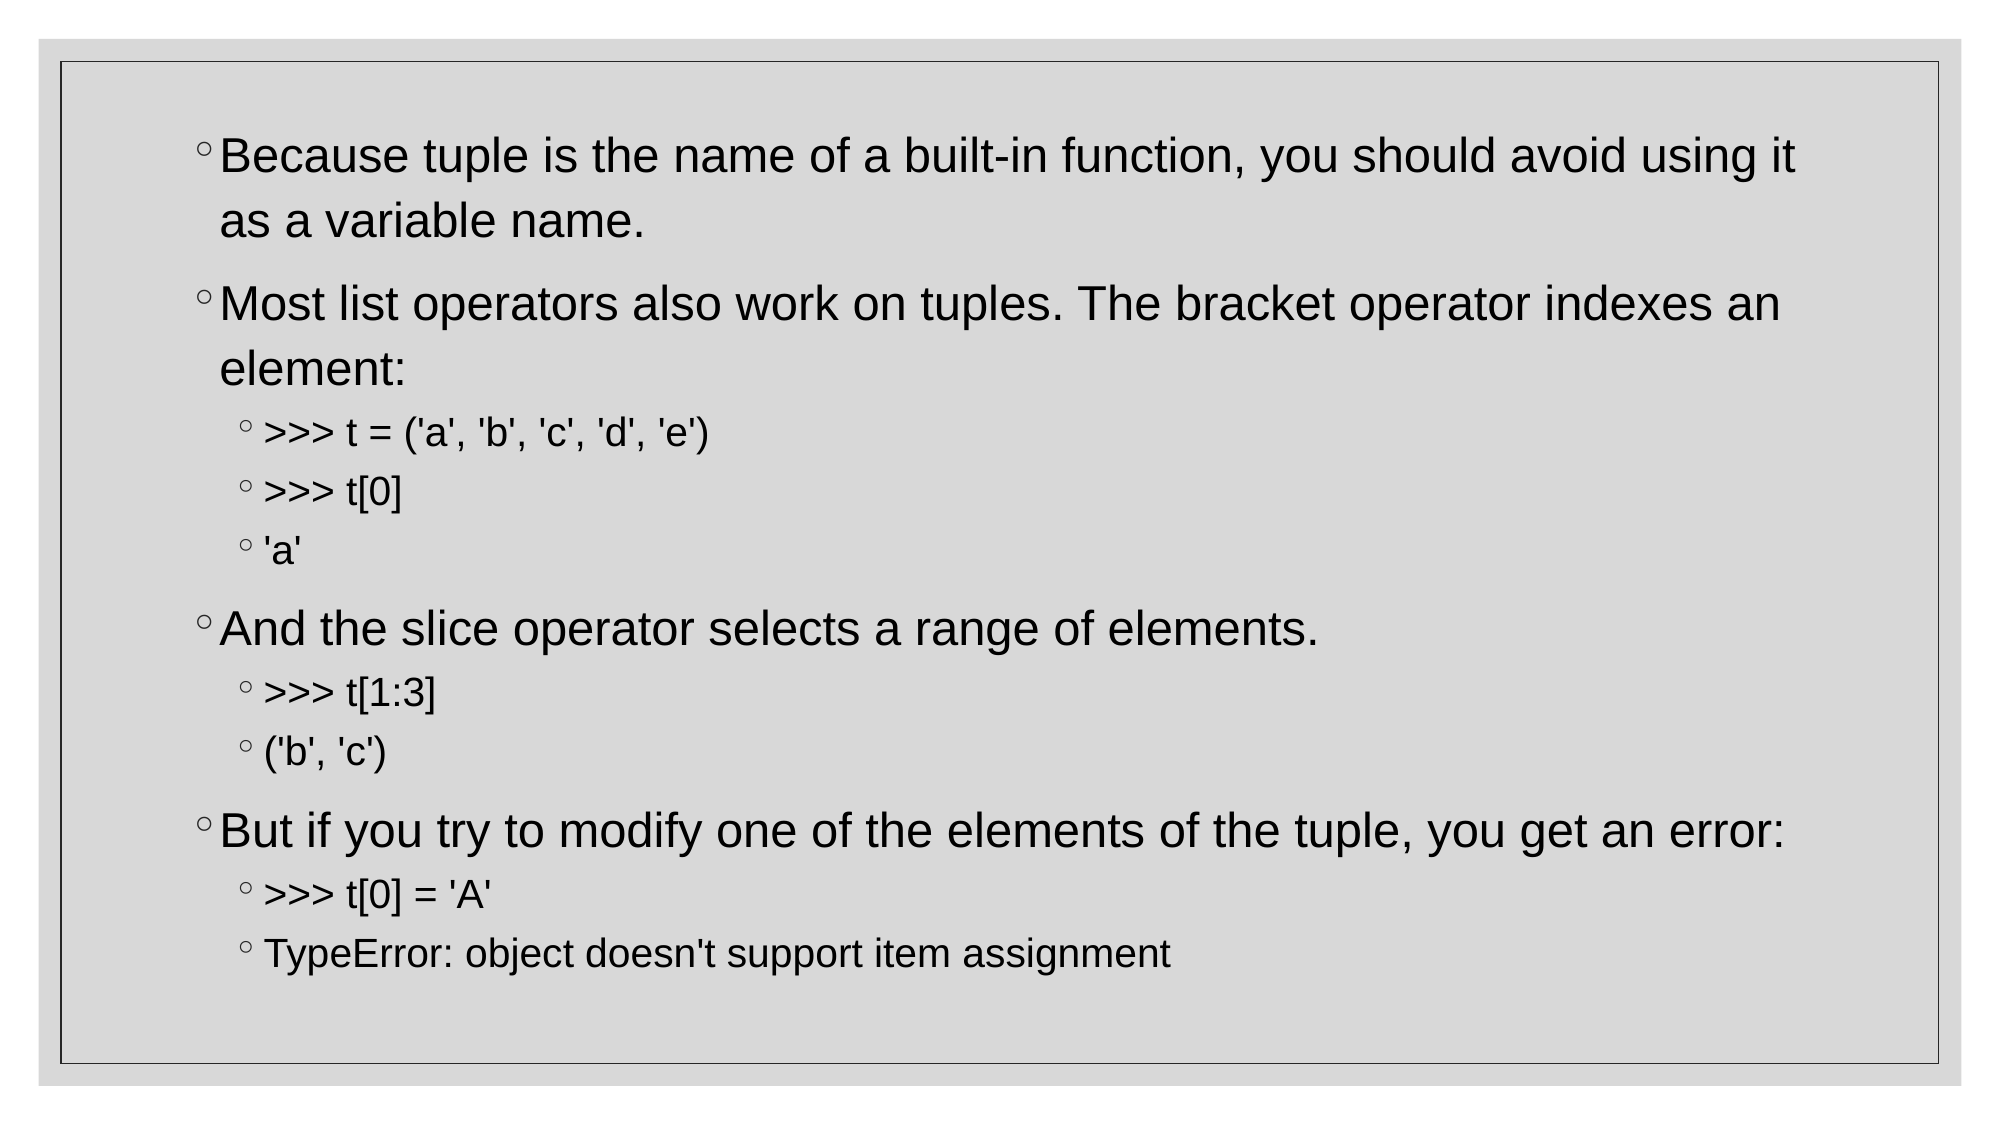

Because tuple is the name of a built-in function, you should avoid using it as a variable name.
Most list operators also work on tuples. The bracket operator indexes an element:
>>> t = ('a', 'b', 'c', 'd', 'e')
>>> t[0]
'a'
And the slice operator selects a range of elements.
>>> t[1:3]
('b', 'c')
But if you try to modify one of the elements of the tuple, you get an error:
>>> t[0] = 'A'
TypeError: object doesn't support item assignment